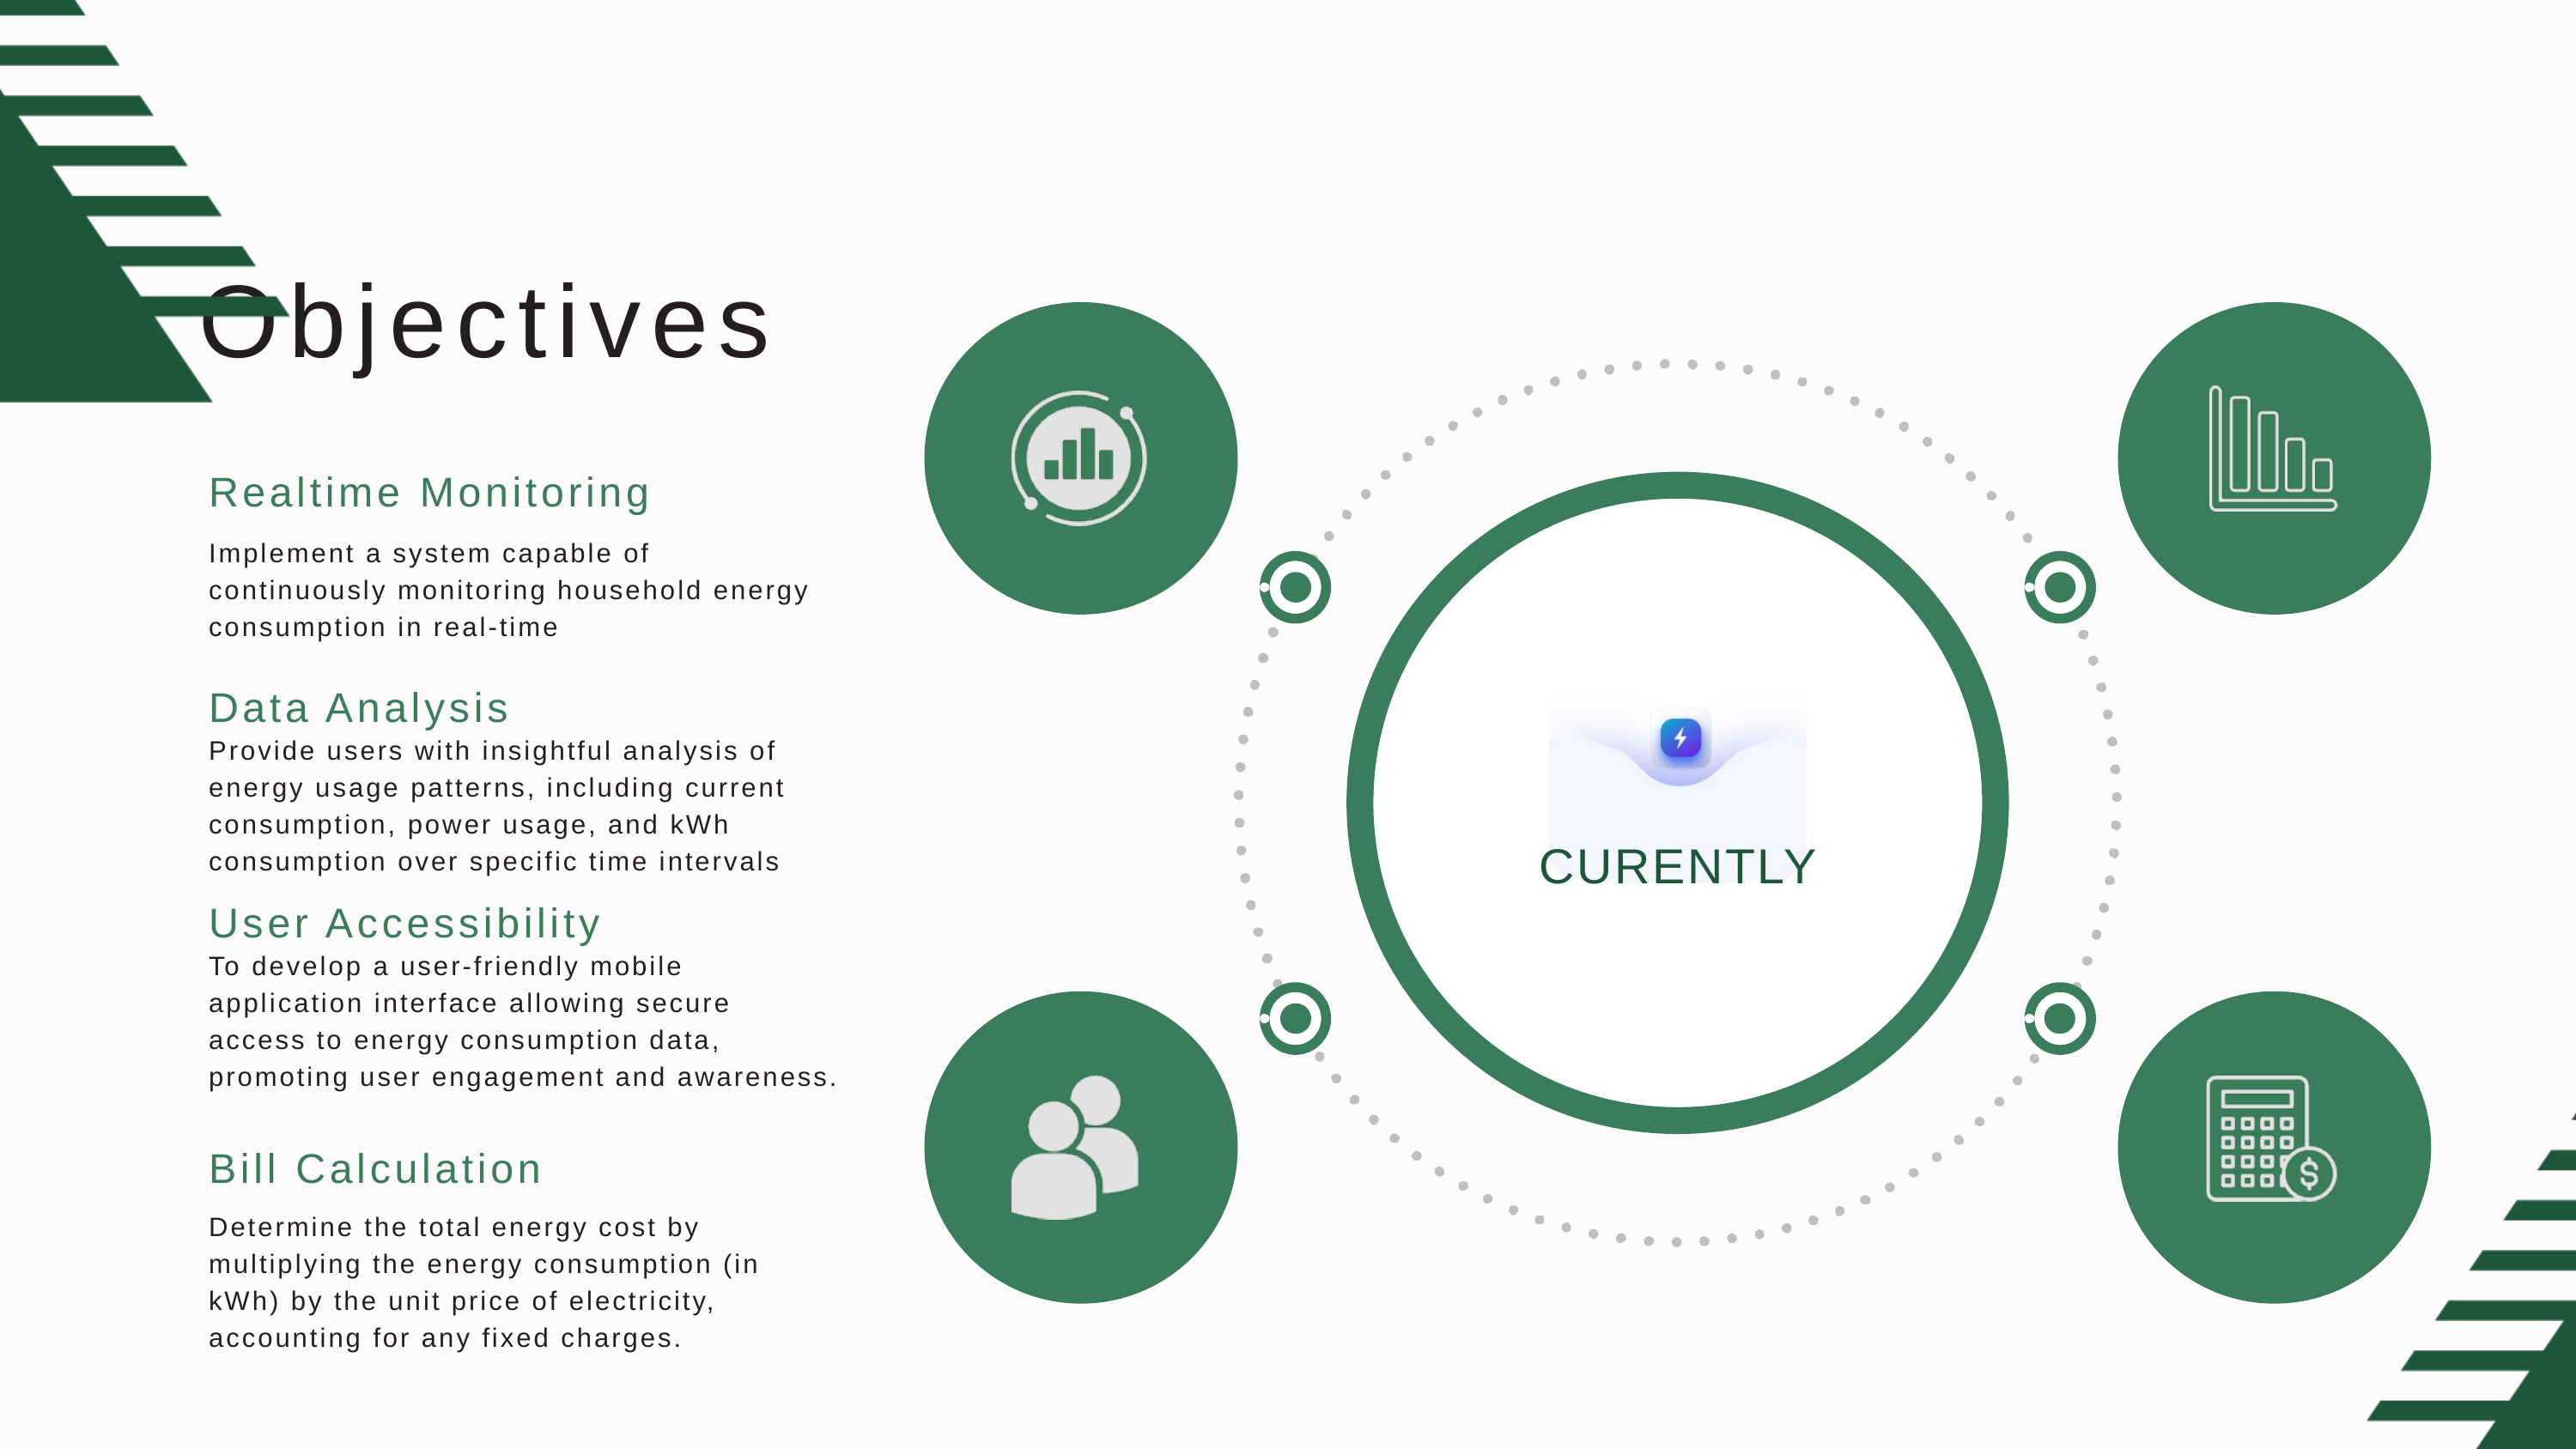

Objectives

Realtime Monitoring

Implement a system capable of continuously monitoring household energy consumption in real-time

Data Analysis

Provide users with insightful analysis of energy usage patterns, including current consumption, power usage, and kWh consumption over specific time intervals
CURENTLY
User Accessibility

To develop a user-friendly mobile application interface allowing secure access to energy consumption data, promoting user engagement and awareness.

Bill Calculation

Determine the total energy cost by multiplying the energy consumption (in kWh) by the unit price of electricity, accounting for any fixed charges.